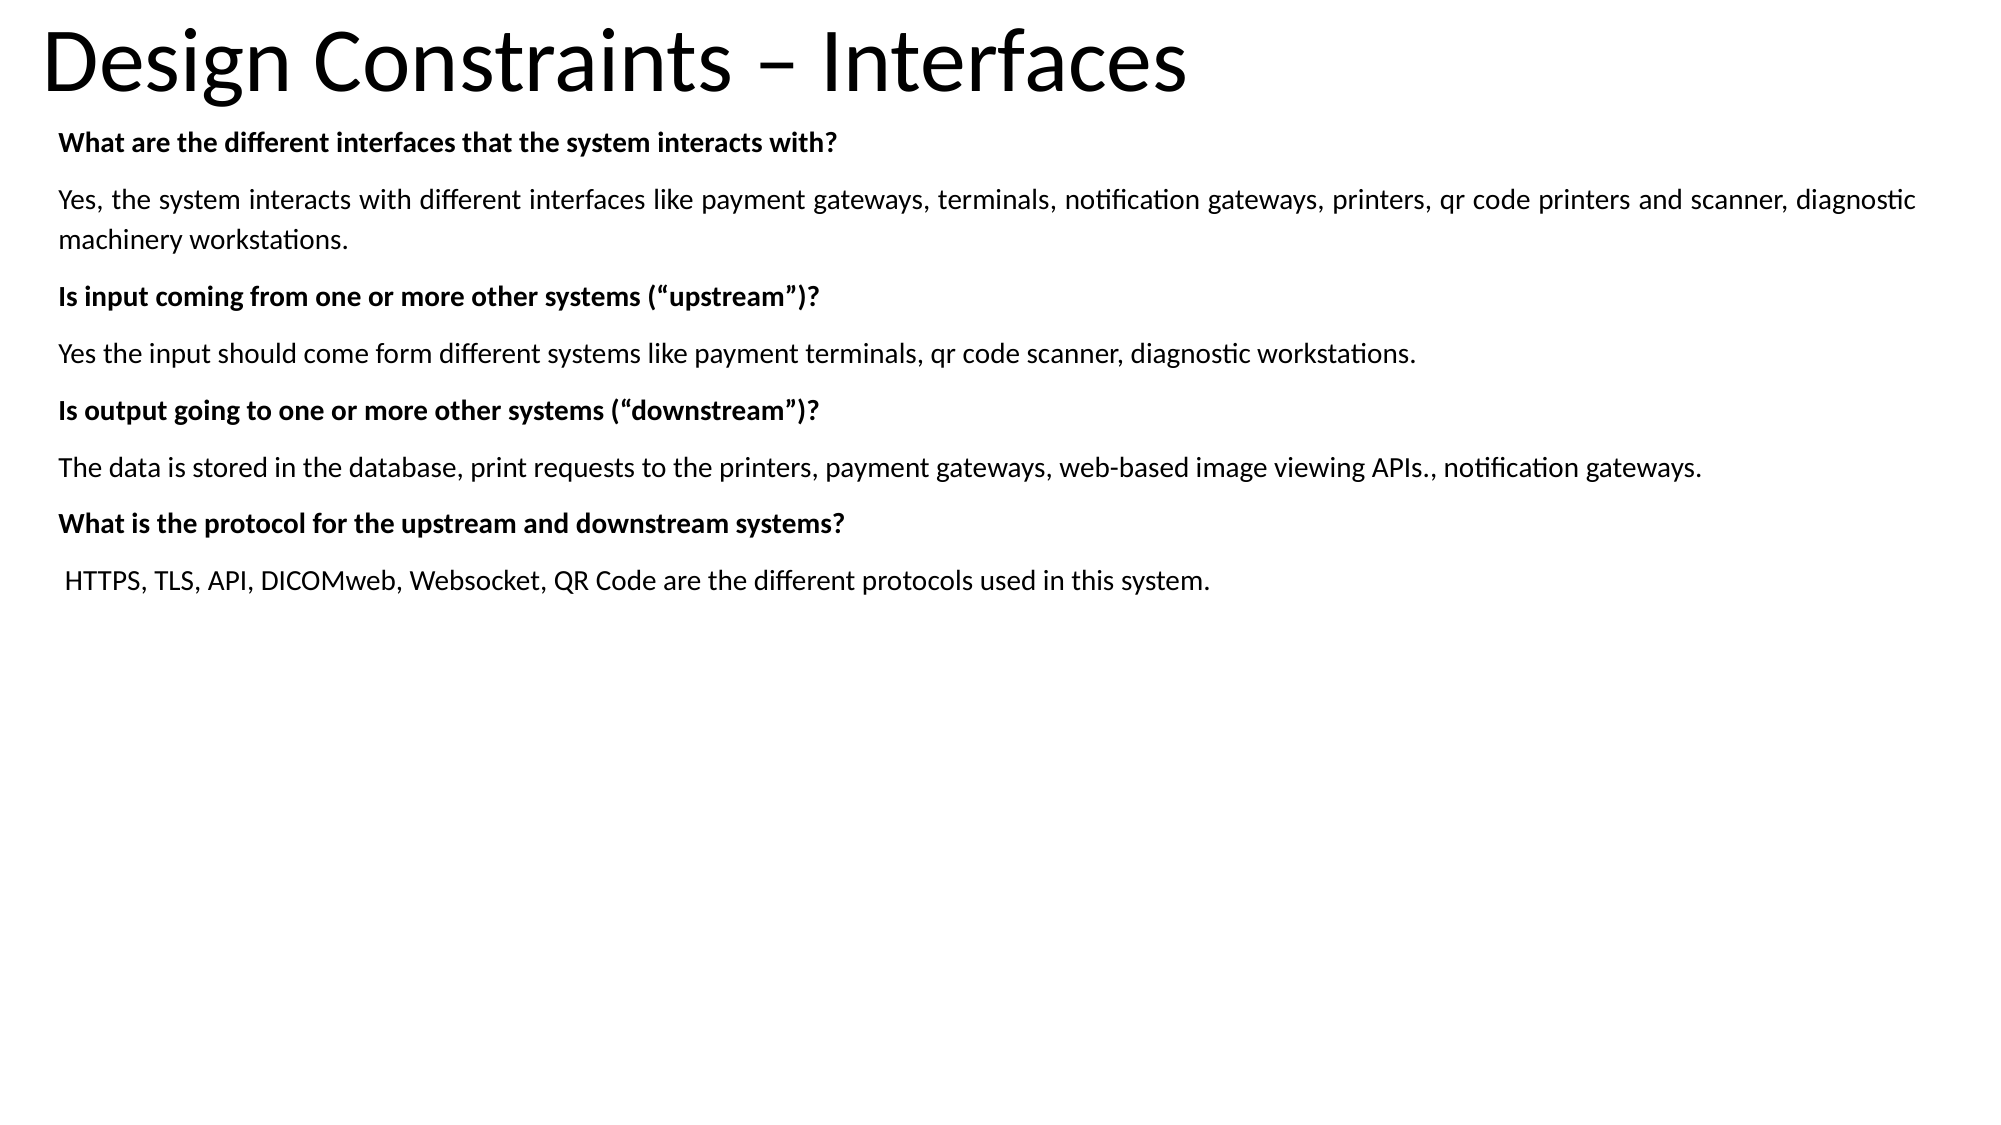

# Design Constraints – Interfaces
What are the different interfaces that the system interacts with?
Yes, the system interacts with different interfaces like payment gateways, terminals, notification gateways, printers, qr code printers and scanner, diagnostic machinery workstations.
Is input coming from one or more other systems (“upstream”)?
Yes the input should come form different systems like payment terminals, qr code scanner, diagnostic workstations.
Is output going to one or more other systems (“downstream”)?
The data is stored in the database, print requests to the printers, payment gateways, web-based image viewing APIs., notification gateways.
What is the protocol for the upstream and downstream systems?
 HTTPS, TLS, API, DICOMweb, Websocket, QR Code are the different protocols used in this system.